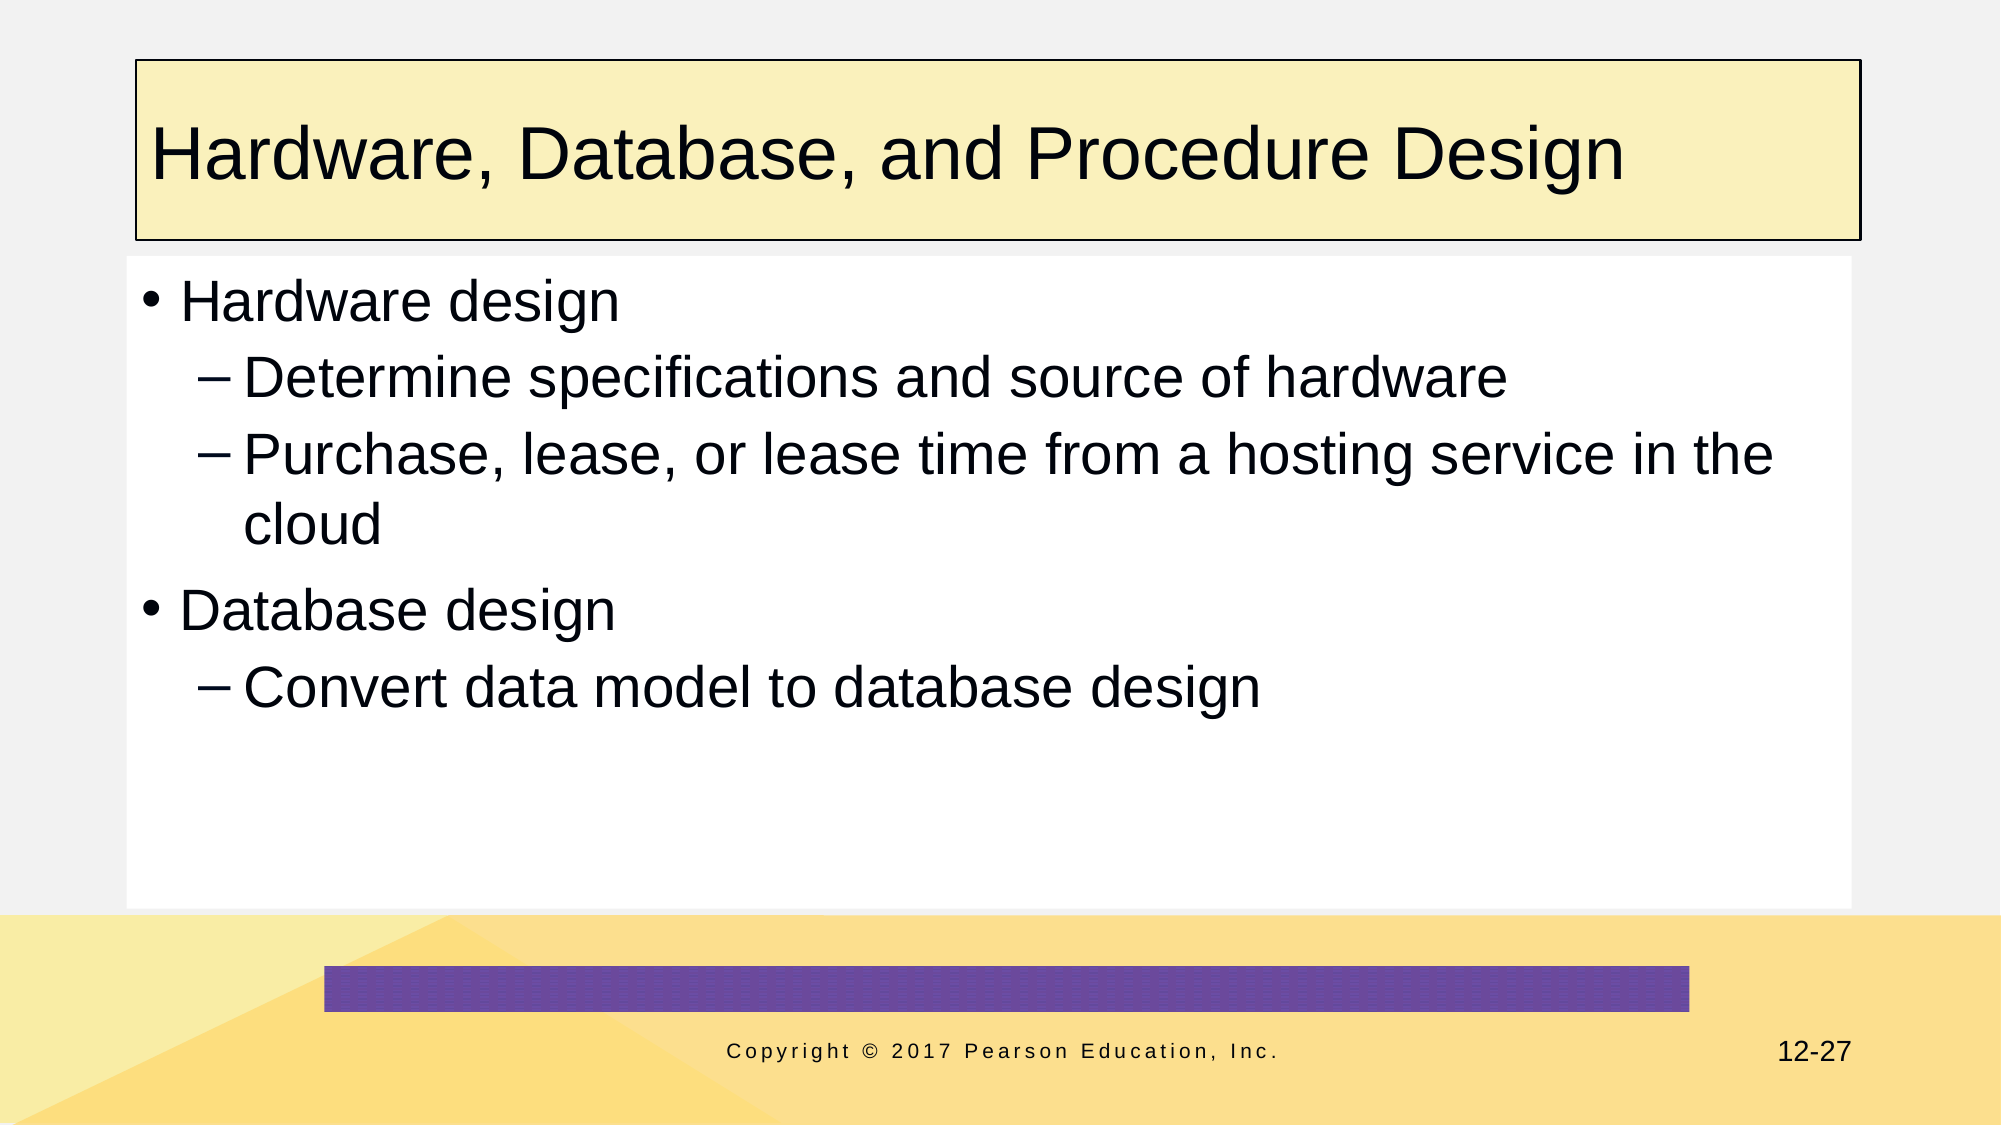

# Hardware, Database, and Procedure Design
Hardware design
Determine specifications and source of hardware
Purchase, lease, or lease time from a hosting service in the cloud
Database design
Convert data model to database design

Copyright © 2017 Pearson Education, Inc.